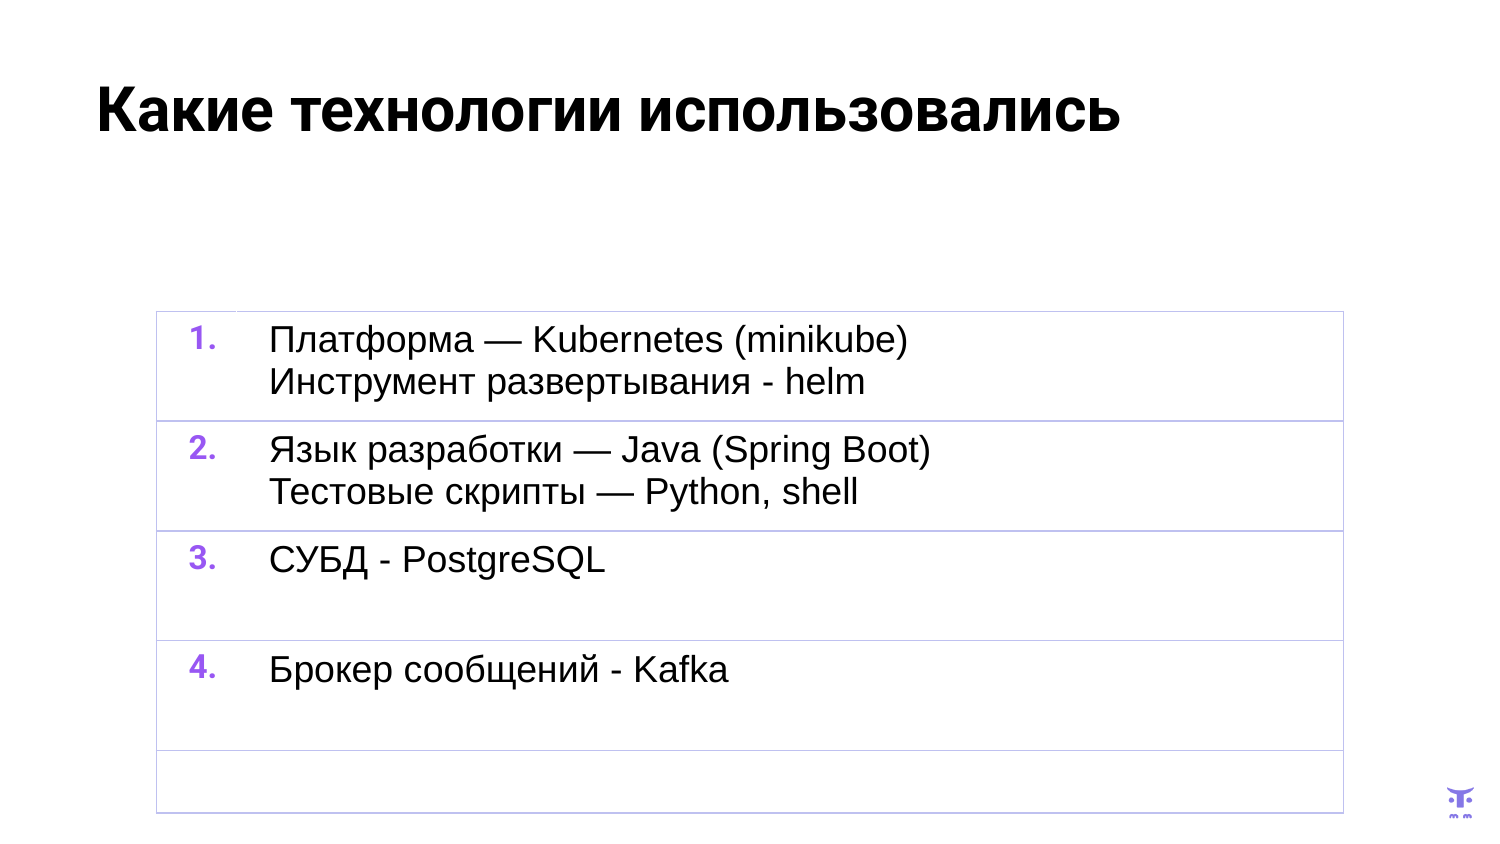

# Какие технологии использовались

| 1. | Платформа — Kubernetes (minikube) Инструмент развертывания - helm |
| --- | --- |
| 2. | Язык разработки — Java (Spring Boot) Тестовые скрипты — Python, shell |
| 3. | СУБД - PostgreSQL |
| 4. | Брокер сообщений - Kafka |
|  |  |